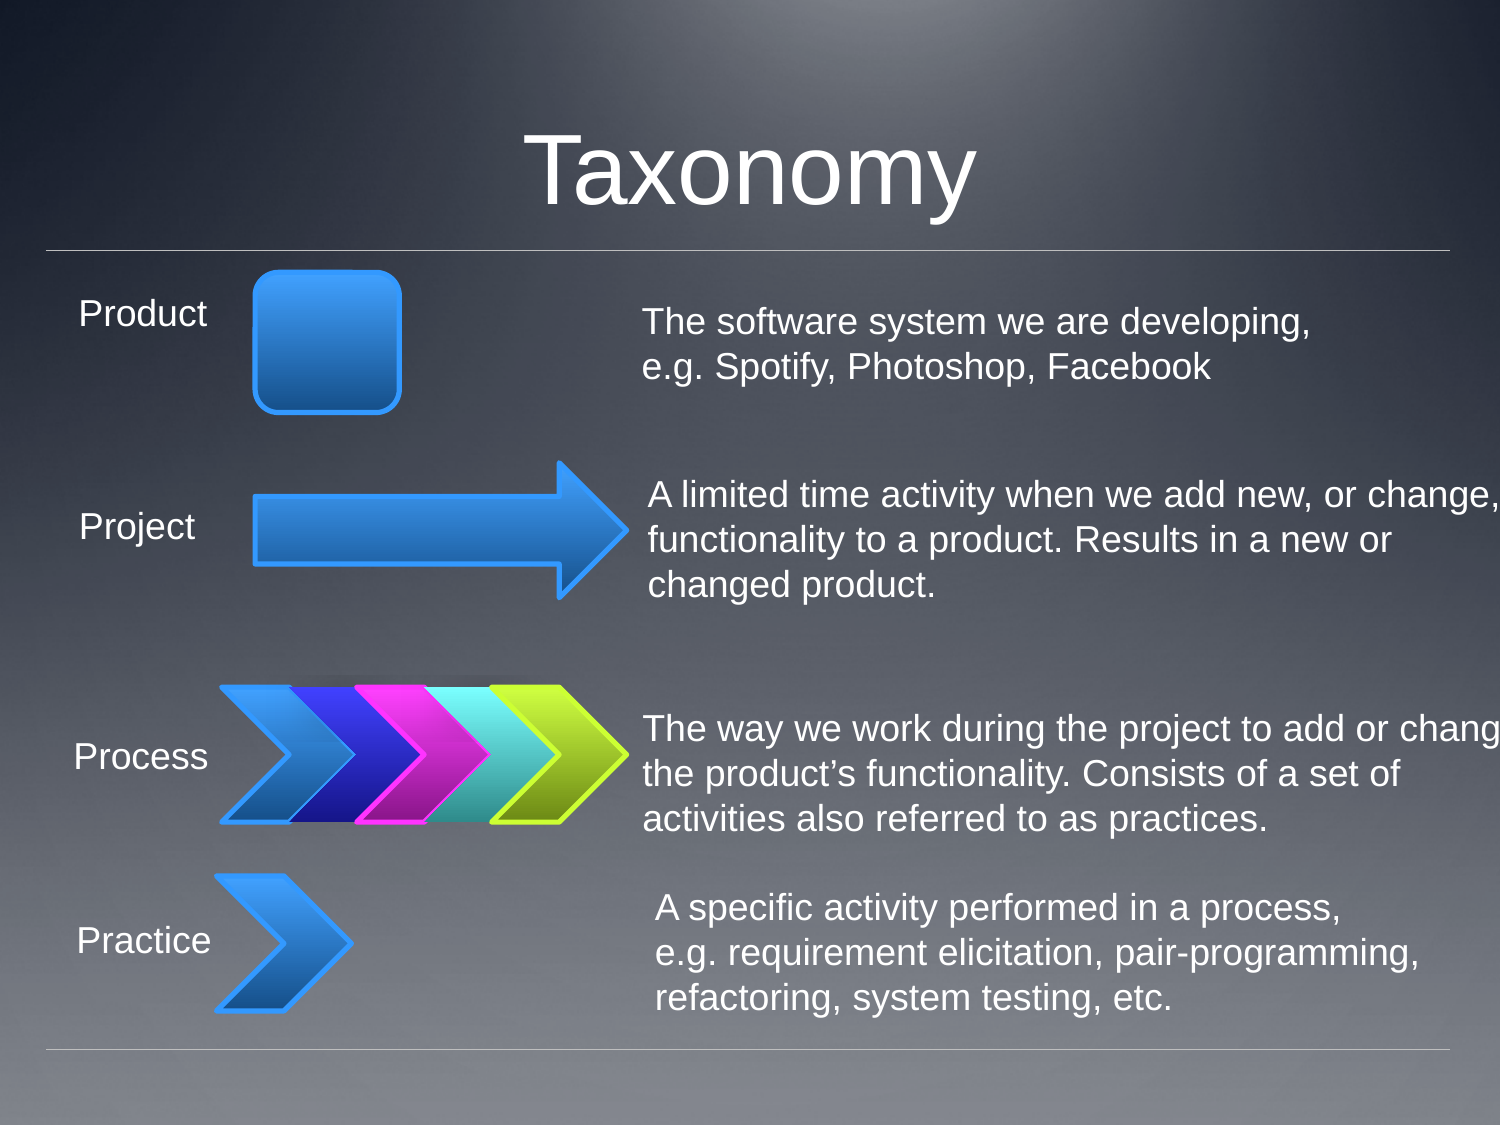

# Taxonomy

Product
The software system we are developing,
e.g. Spotify, Photoshop, Facebook

Project
A limited time activity when we add new, or change,
functionality to a product. Results in a new or
changed product.

Process
The way we work during the project to add or change
the product’s functionality. Consists of a set of
activities also referred to as practices.

Practice
A specific activity performed in a process,
e.g. requirement elicitation, pair-programming,
refactoring, system testing, etc.